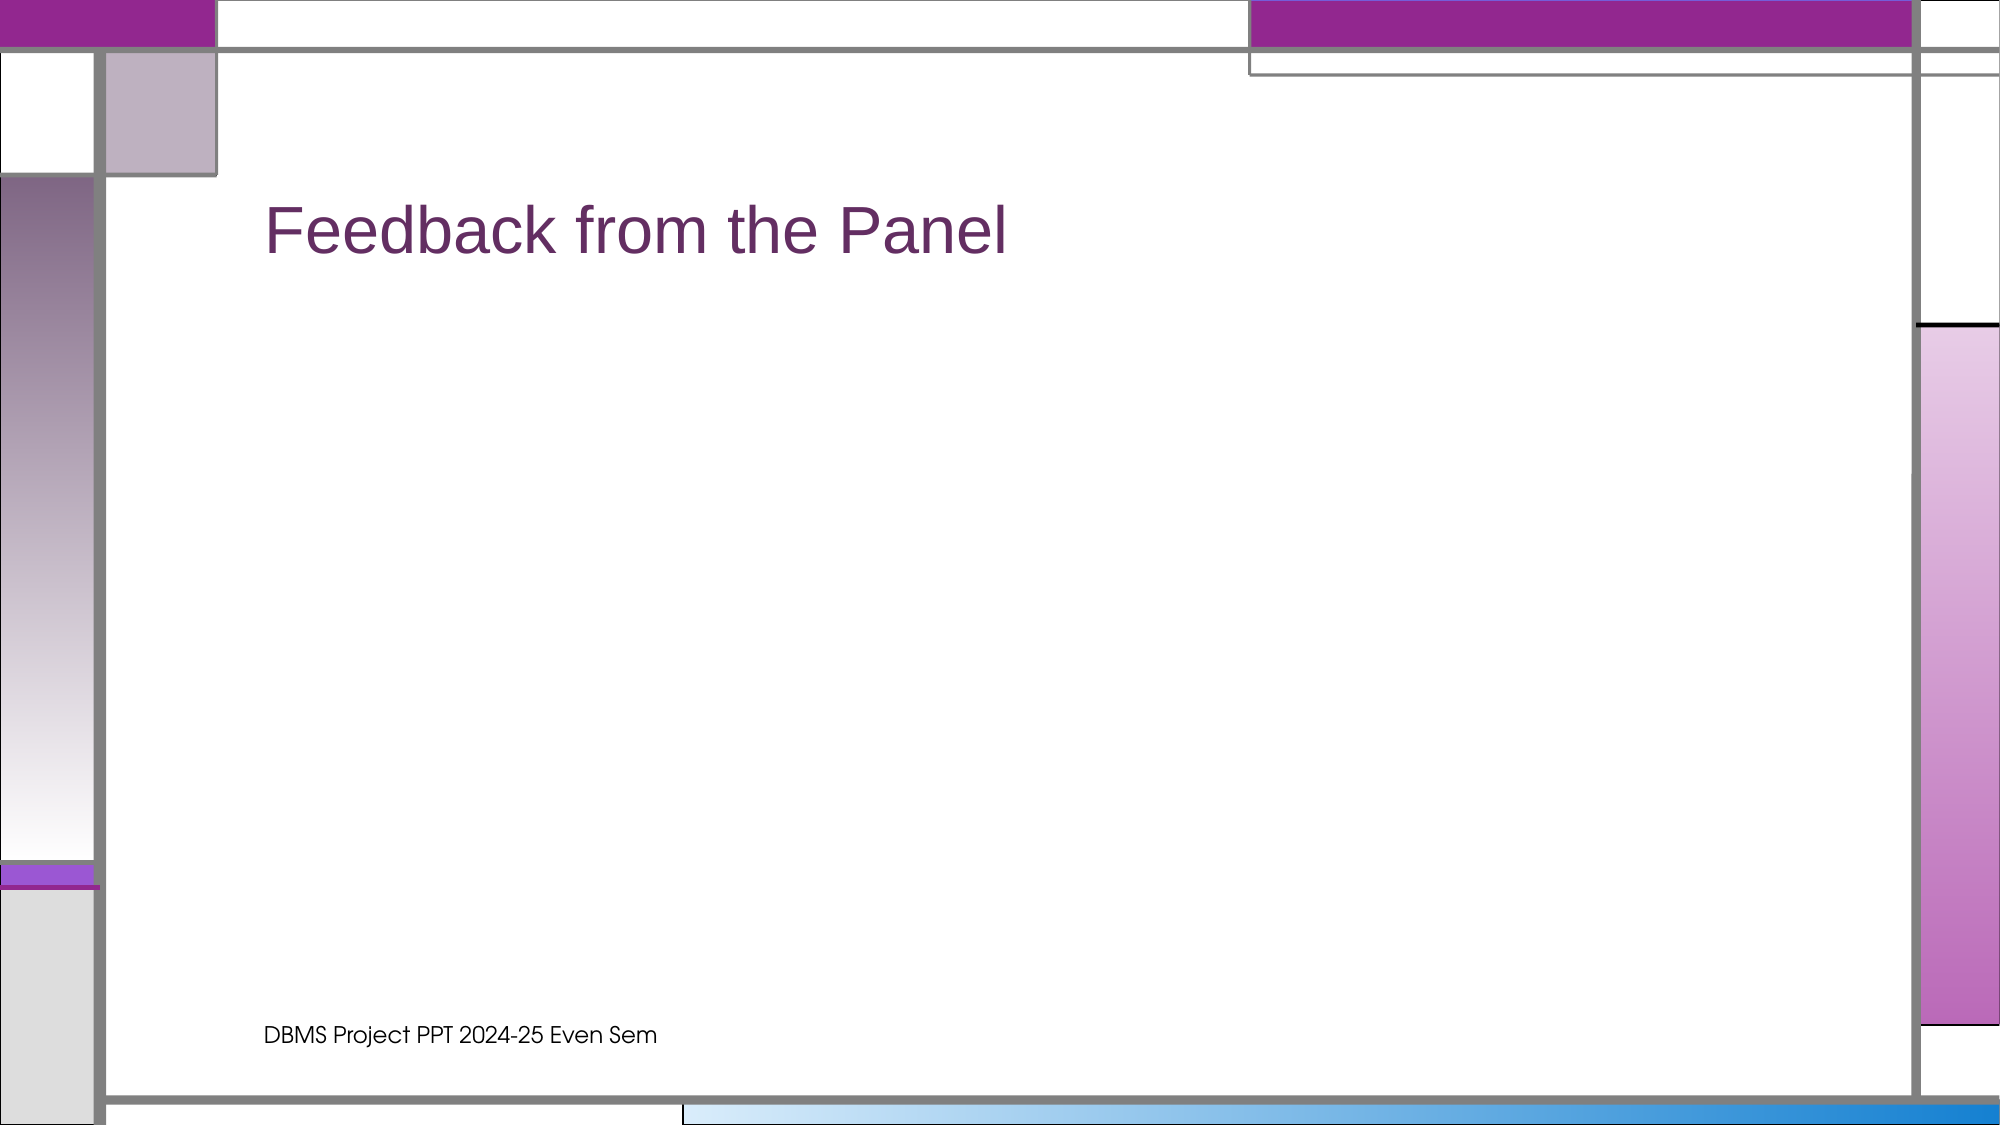

# Feedback from the Panel

DBMS Project PPT 2024-25 Even Sem